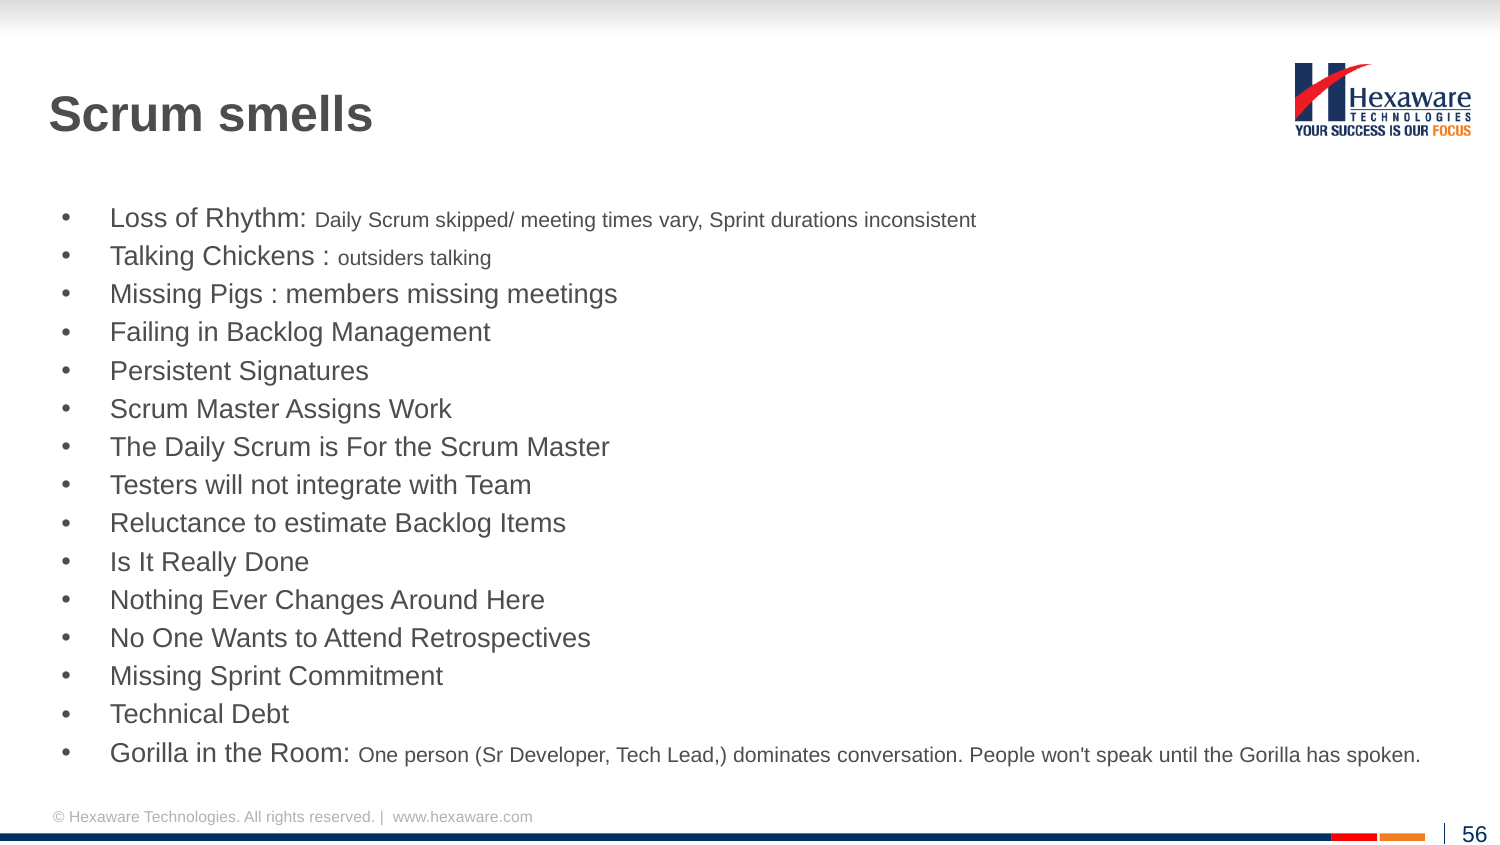

# Scrum smells
Loss of Rhythm: Daily Scrum skipped/ meeting times vary, Sprint durations inconsistent
Talking Chickens : outsiders talking
Missing Pigs : members missing meetings
Failing in Backlog Management
Persistent Signatures
Scrum Master Assigns Work
The Daily Scrum is For the Scrum Master
Testers will not integrate with Team
Reluctance to estimate Backlog Items
Is It Really Done
Nothing Ever Changes Around Here
No One Wants to Attend Retrospectives
Missing Sprint Commitment
Technical Debt
Gorilla in the Room: One person (Sr Developer, Tech Lead,) dominates conversation. People won't speak until the Gorilla has spoken.